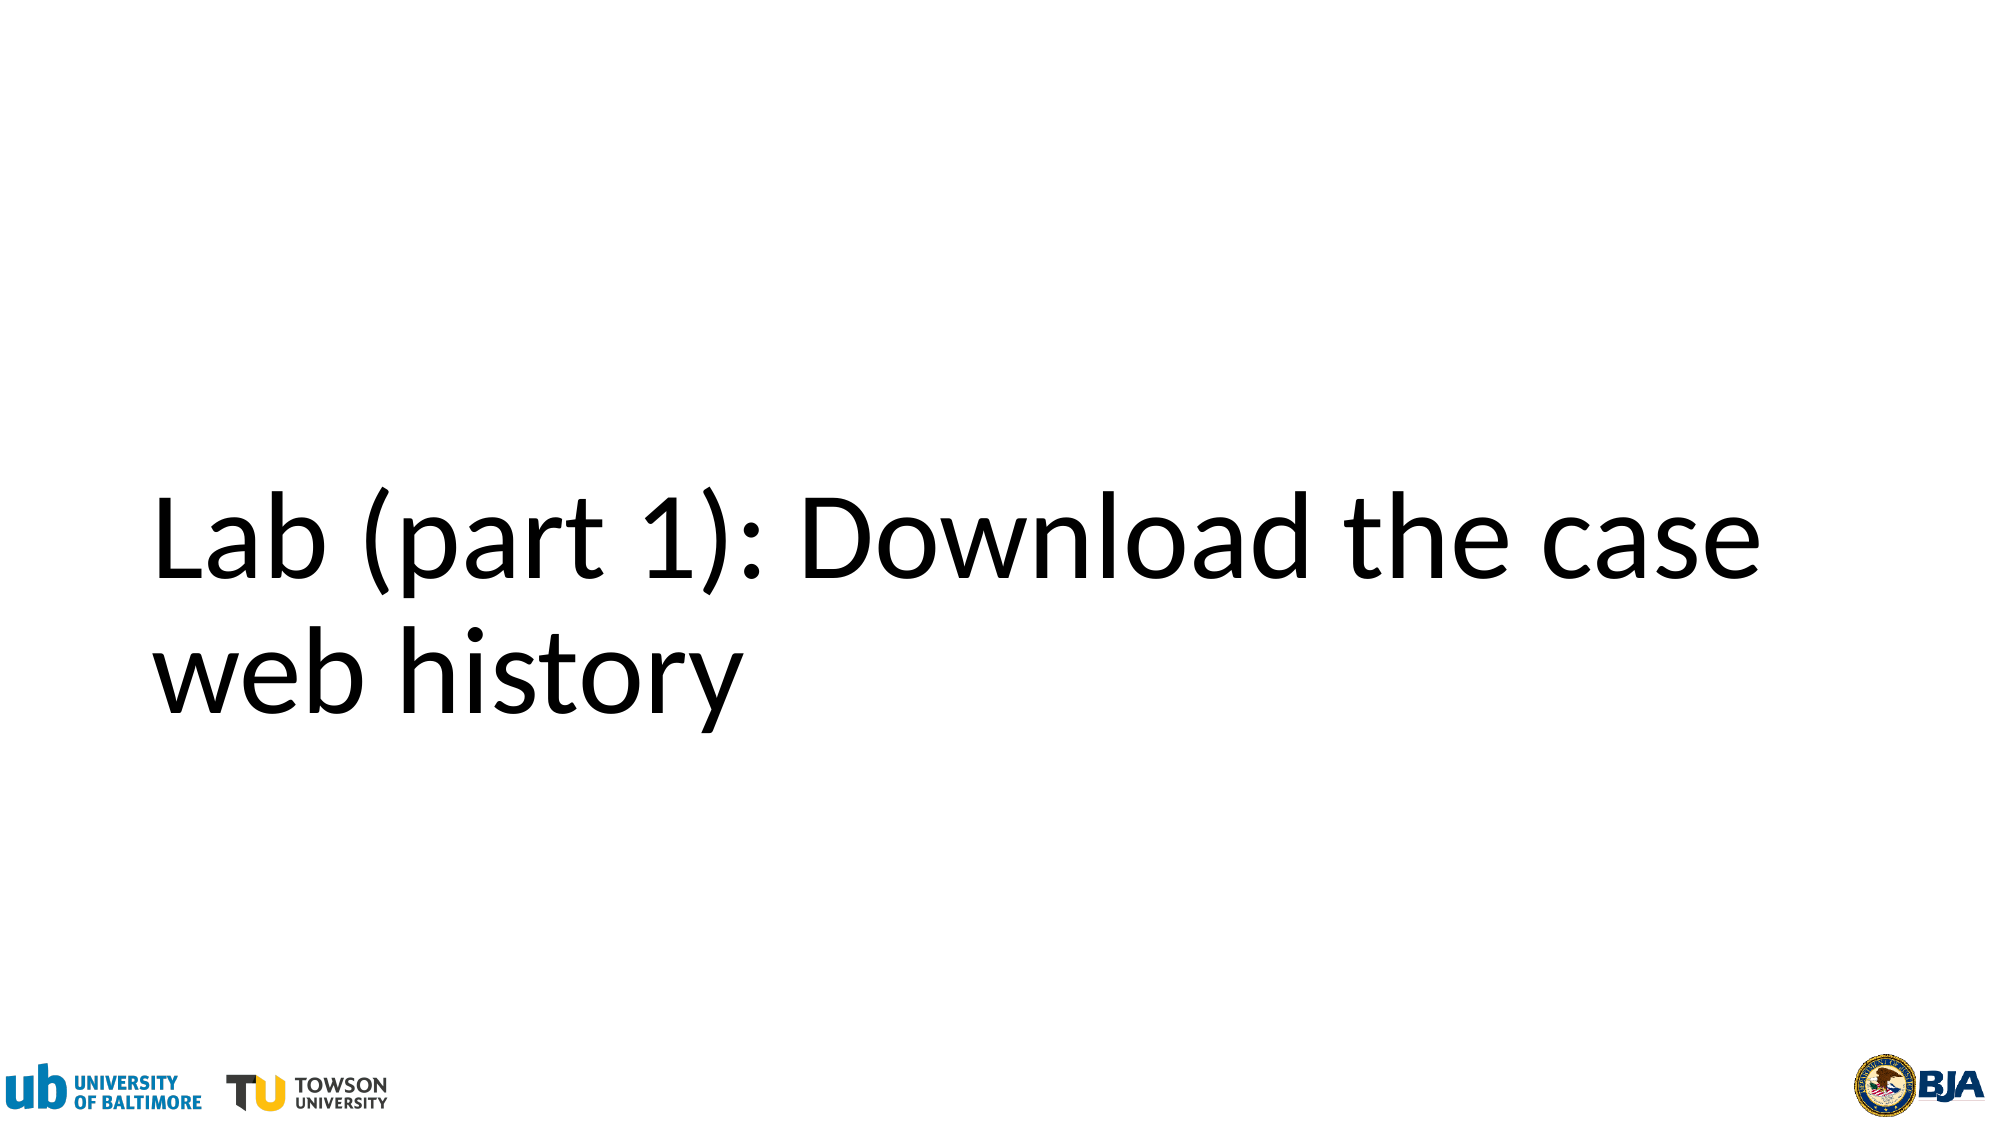

# Lab (part 1): Download the case web history